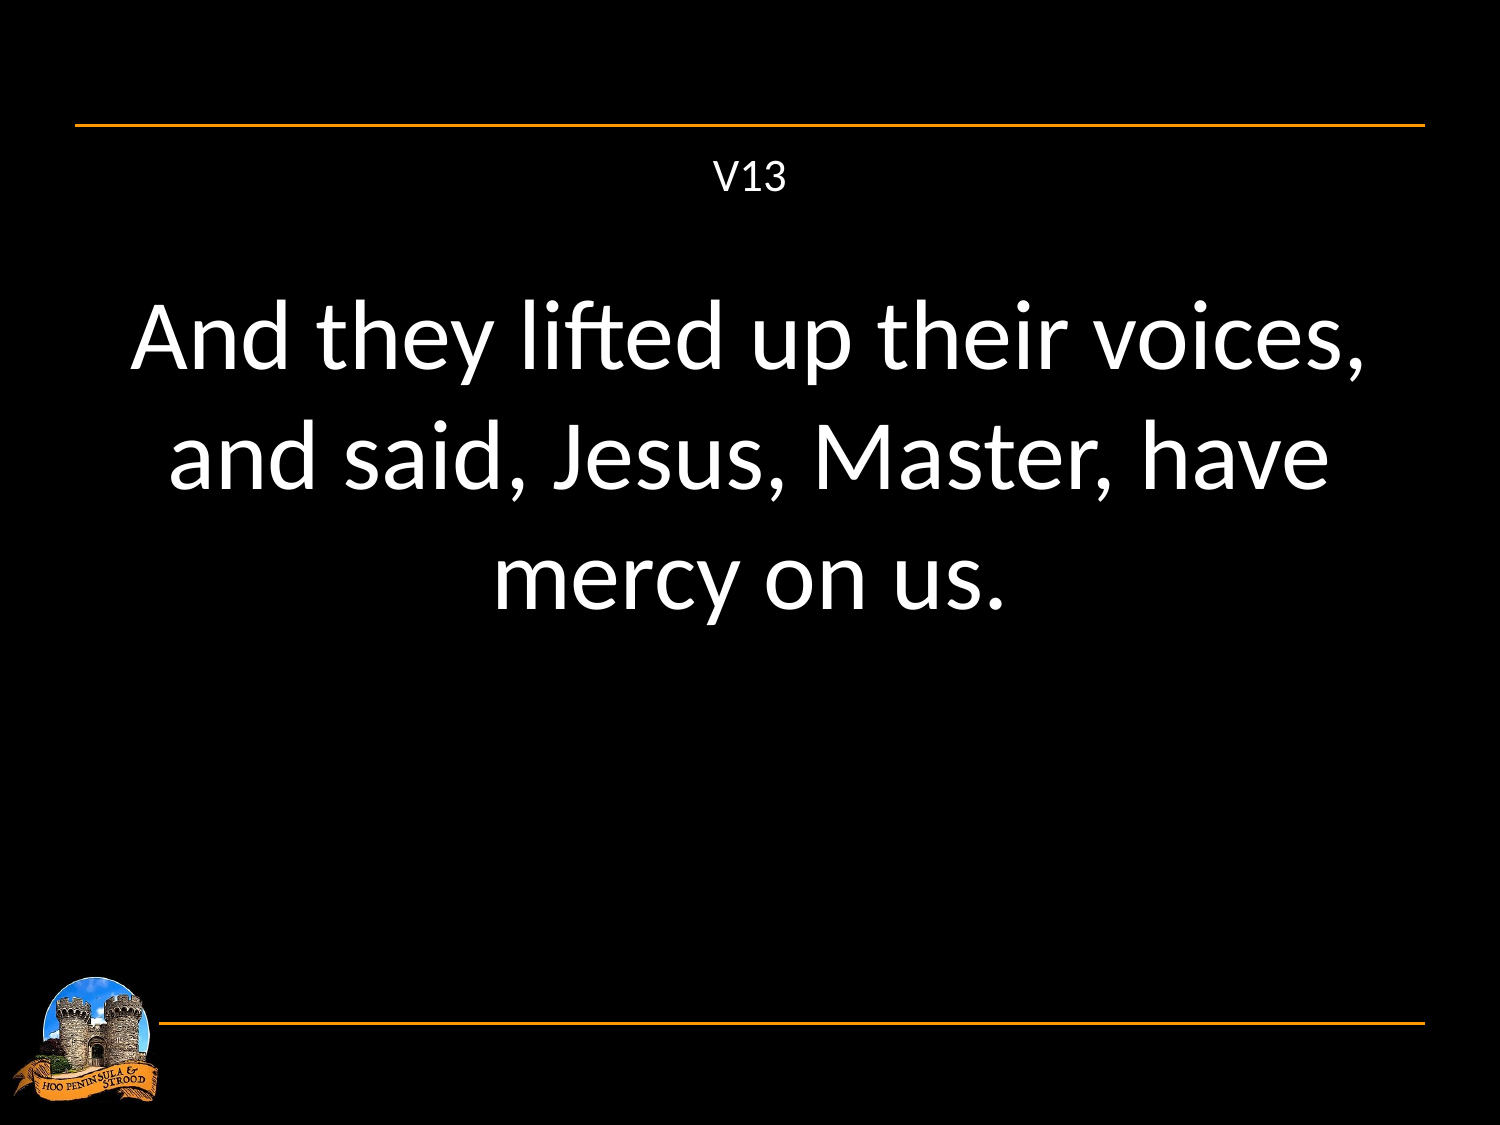

# V13
And they lifted up their voices, and said, Jesus, Master, have mercy on us.